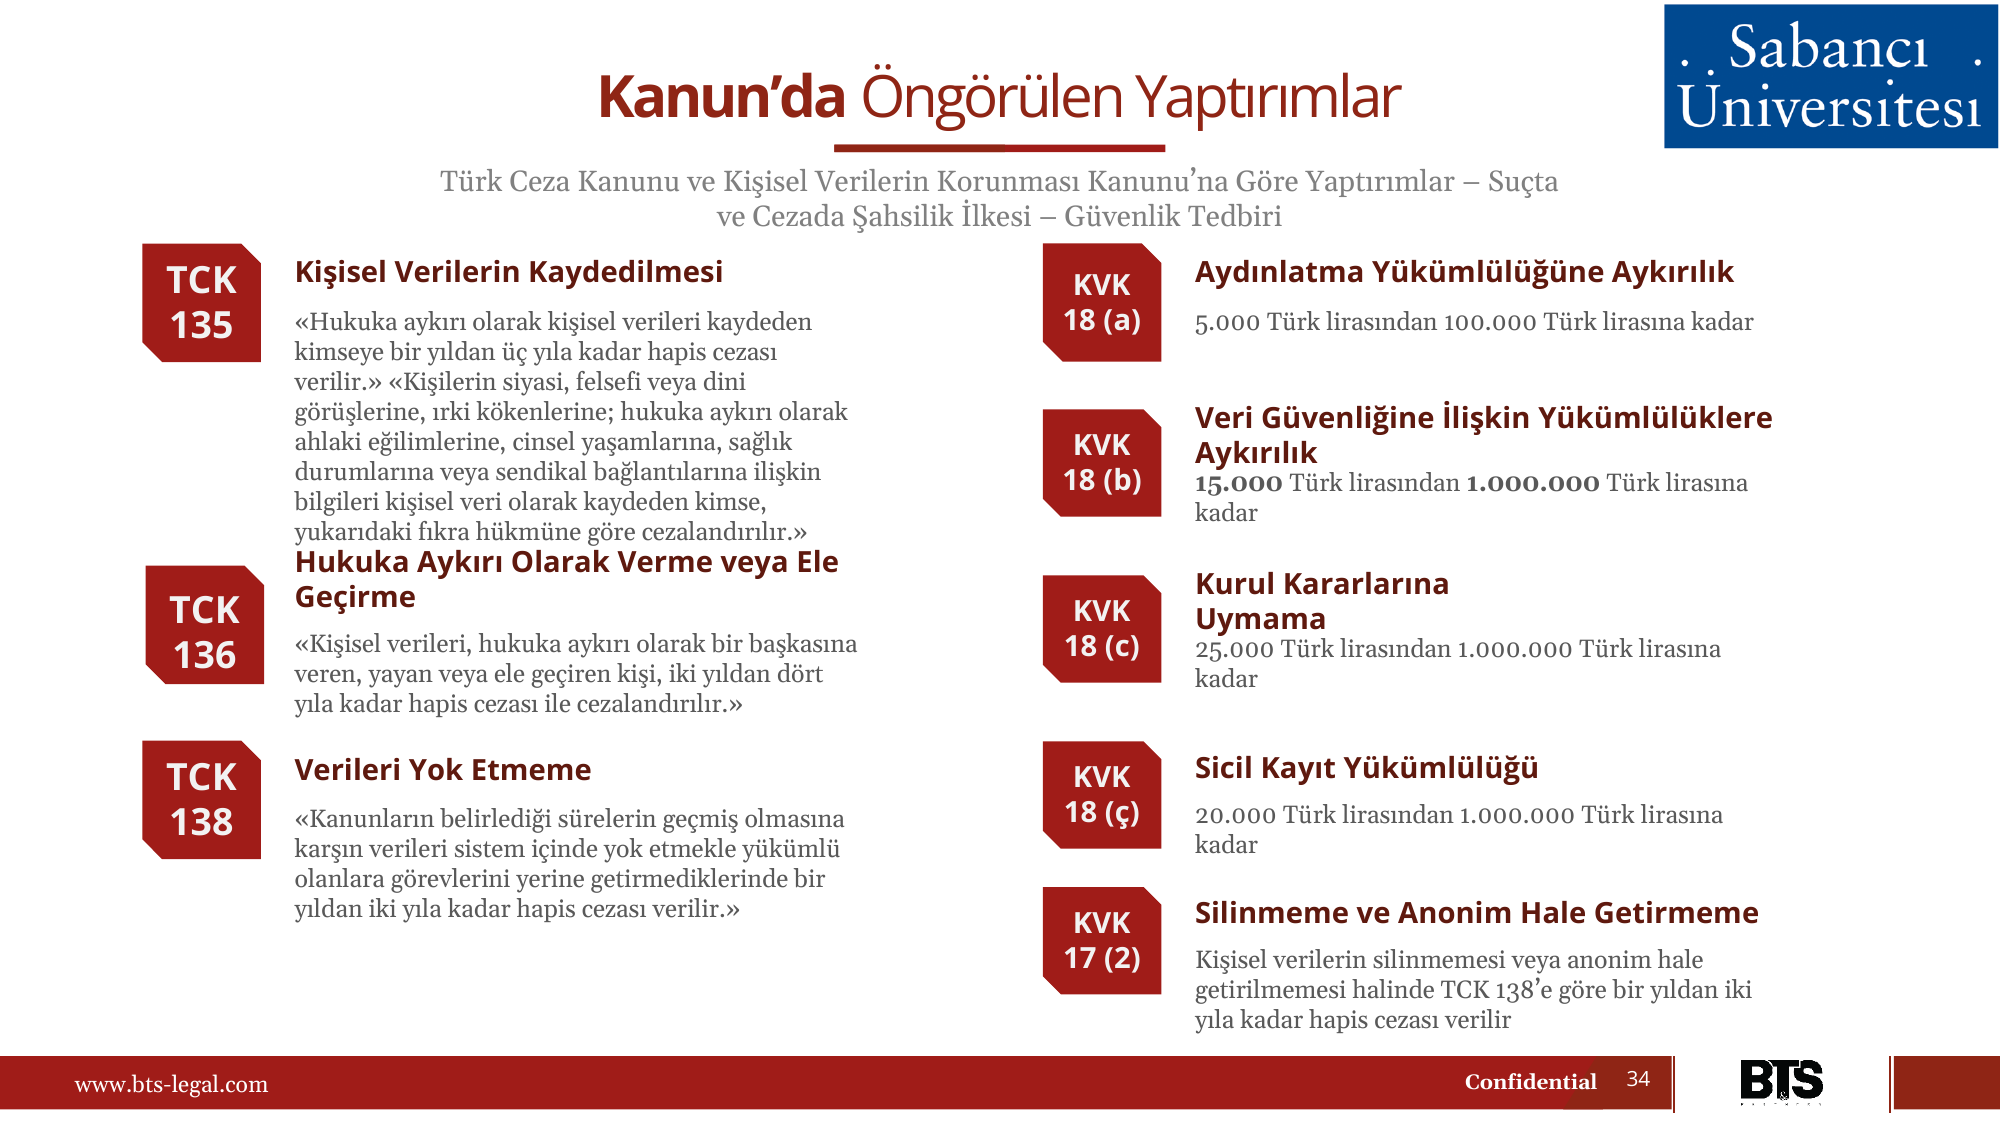

Kanun’da Öngörülen Yaptırımlar

Türk Ceza Kanunu ve Kişisel Verilerin Korunması Kanunu’na Göre Yaptırımlar – Suçta ve Cezada Şahsilik İlkesi – Güvenlik Tedbiri
Kişisel Verilerin Kaydedilmesi

TCK 135
«Hukuka aykırı olarak kişisel verileri kaydeden kimseye bir yıldan üç yıla kadar hapis cezası verilir.» «Kişilerin siyasi, felsefi veya dini görüşlerine, ırki kökenlerine; hukuka aykırı olarak ahlaki eğilimlerine, cinsel yaşamlarına, sağlık durumlarına veya sendikal bağlantılarına ilişkin bilgileri kişisel veri olarak kaydeden kimse, yukarıdaki fıkra hükmüne göre cezalandırılır.»

TCK 136
«Kişisel verileri, hukuka aykırı olarak bir başkasına veren, yayan veya ele geçiren kişi, iki yıldan dört yıla kadar hapis cezası ile cezalandırılır.»
Verileri Yok Etmeme

TCK 138
«Kanunların belirlediği sürelerin geçmiş olmasına karşın verileri sistem içinde yok etmekle yükümlü olanlara görevlerini yerine getirmediklerinde bir yıldan iki yıla kadar hapis cezası verilir.»
Hukuka Aykırı Olarak Verme veya Ele Geçirme
Aydınlatma Yükümlülüğüne Aykırılık

Veri Güvenliğine İlişkin Yükümlülüklere Aykırılık
KVK 18 (b)
15.000 Türk lirasından 1.000.000 Türk lirasına kadar
Kurul Kararlarına Uymama

KVK 18 (c)
25.000 Türk lirasından 1.000.000 Türk lirasına kadar
Sicil Kayıt Yükümlülüğü

KVK 18 (ç)
20.000 Türk lirasından 1.000.000 Türk lirasına kadar
Silinmeme ve Anonim Hale Getirmeme

KVK 17 (2)
Kişisel verilerin silinmemesi veya anonim hale getirilmemesi halinde TCK 138’e göre bir yıldan iki yıla kadar hapis cezası verilir

KVK 18 (a)
5.000 Türk lirasından 100.000 Türk lirasına kadar
34